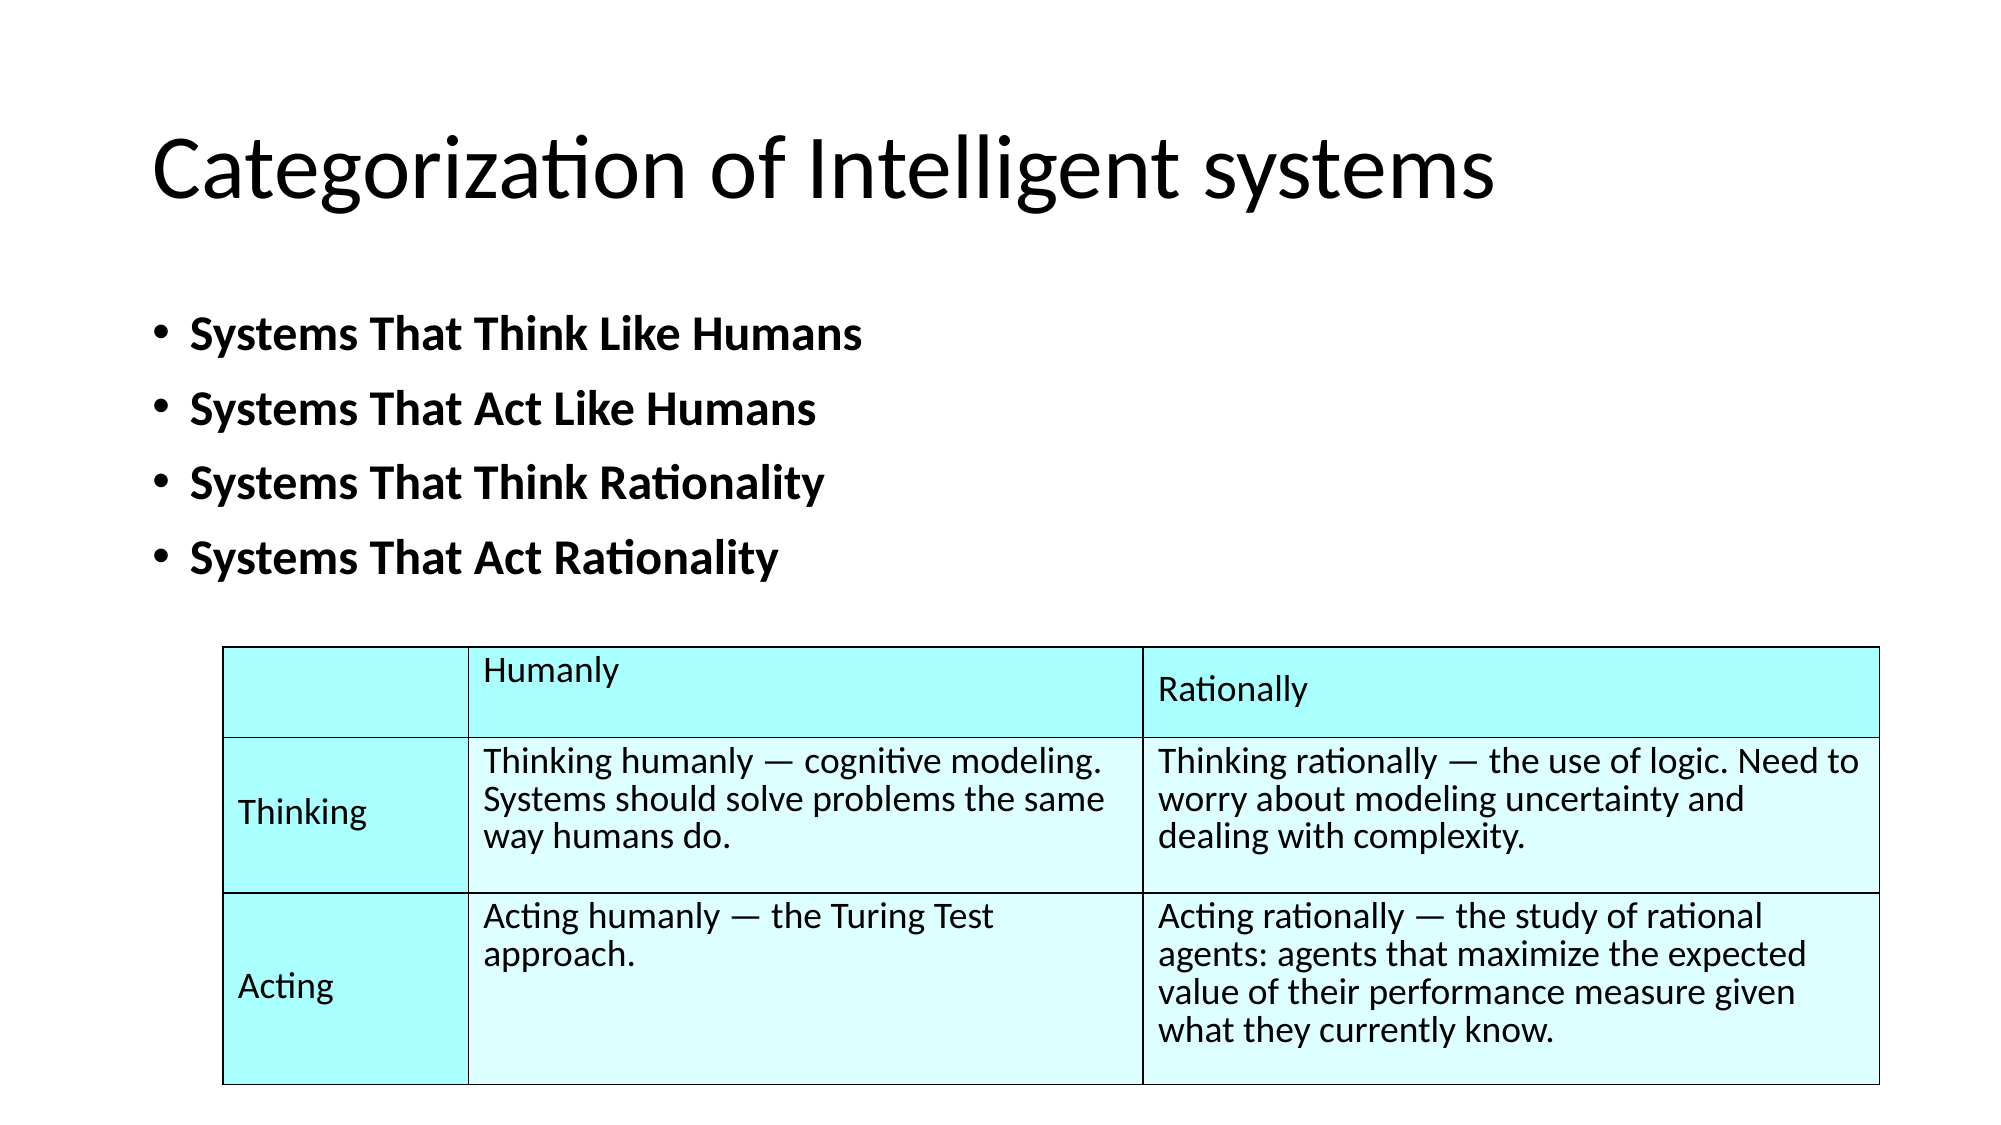

# Categorization of Intelligent systems
Systems That Think Like Humans
Systems That Act Like Humans
Systems That Think Rationality
Systems That Act Rationality

|  | Humanly | Rationally |
| --- | --- | --- |
| Thinking | Thinking humanly — cognitive modeling. Systems should solve problems the same way humans do. | Thinking rationally — the use of logic. Need to worry about modeling uncertainty and dealing with complexity. |
| Acting | Acting humanly — the Turing Test approach. | Acting rationally — the study of rational agents: agents that maximize the expected value of their performance measure given what they currently know. |